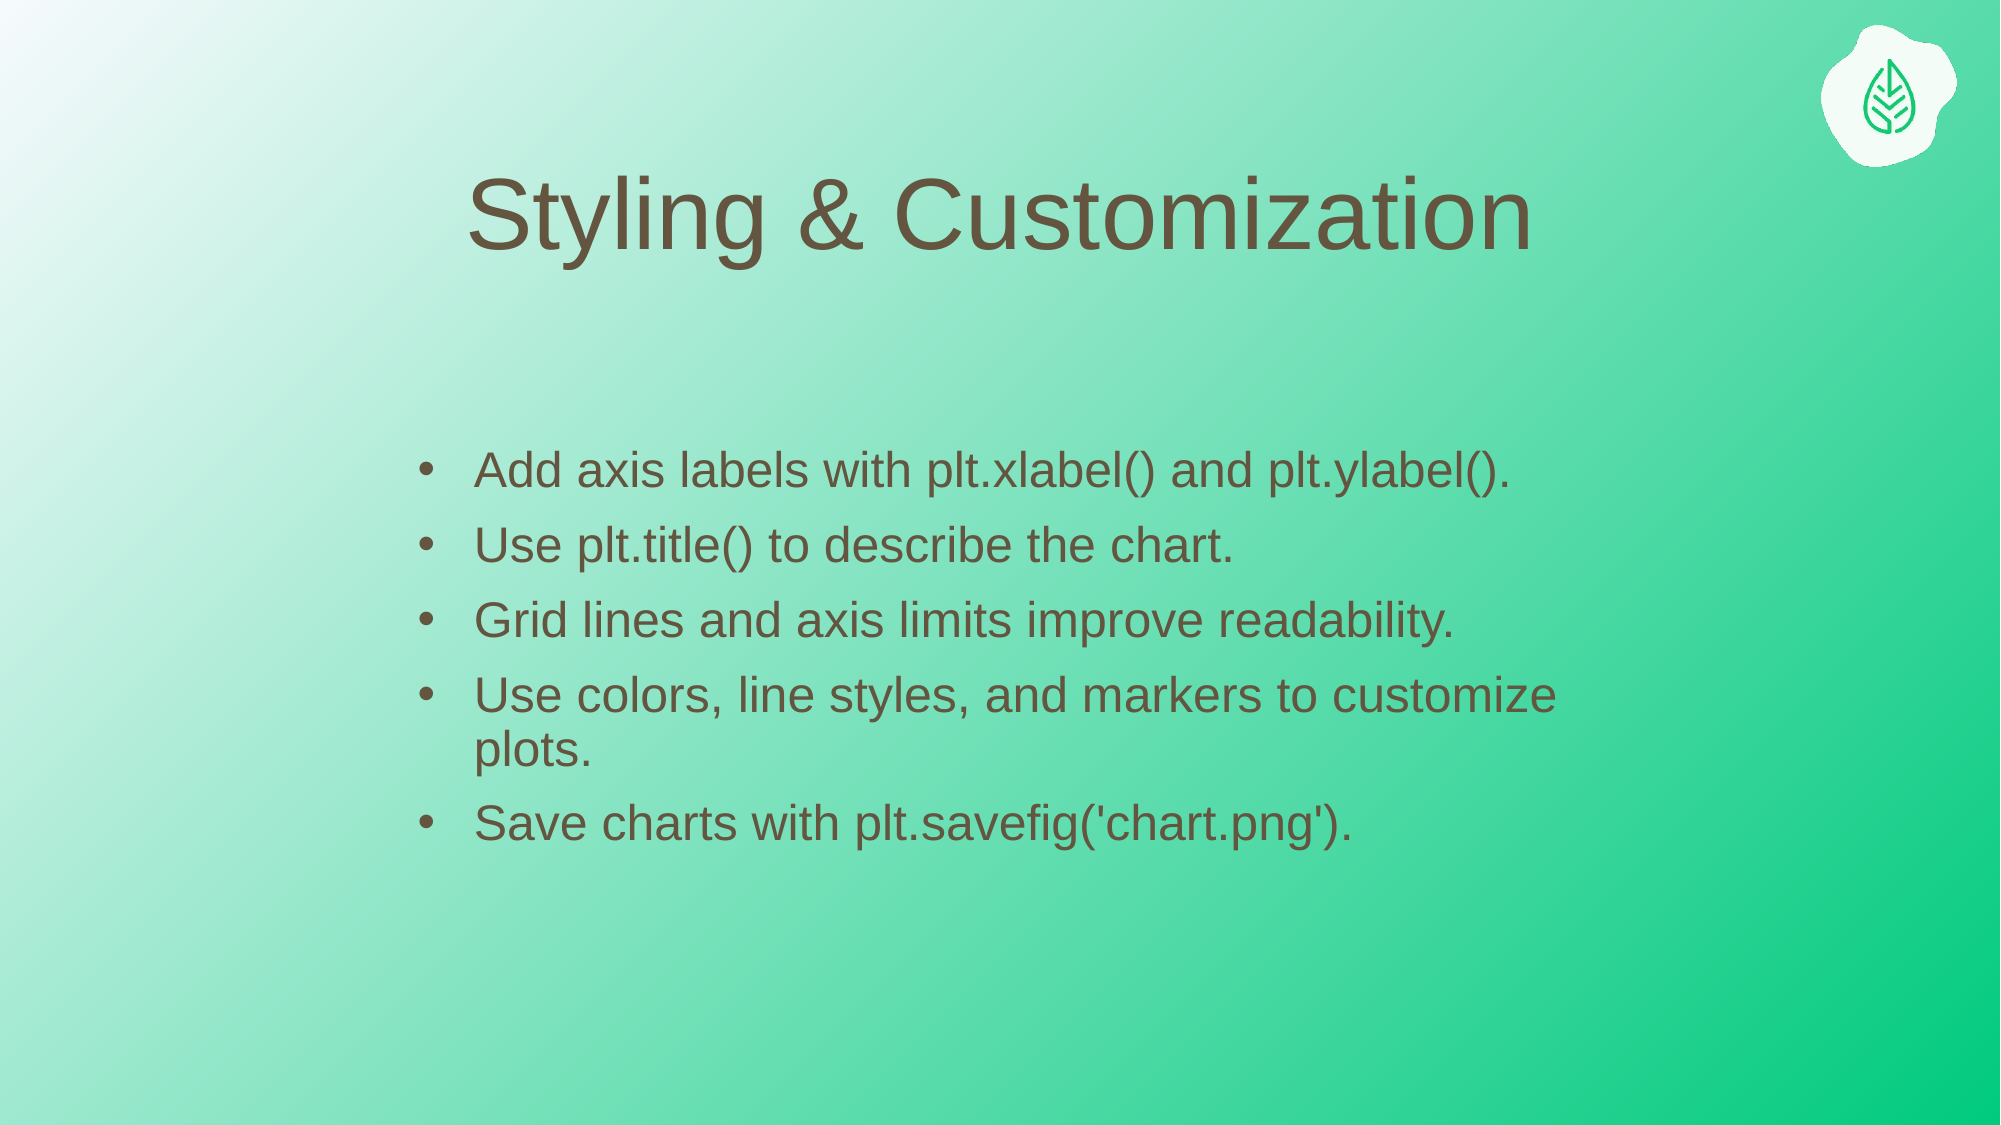

# Styling & Customization

Add axis labels with plt.xlabel() and plt.ylabel().
Use plt.title() to describe the chart.
Grid lines and axis limits improve readability.
Use colors, line styles, and markers to customize plots.
Save charts with plt.savefig('chart.png').